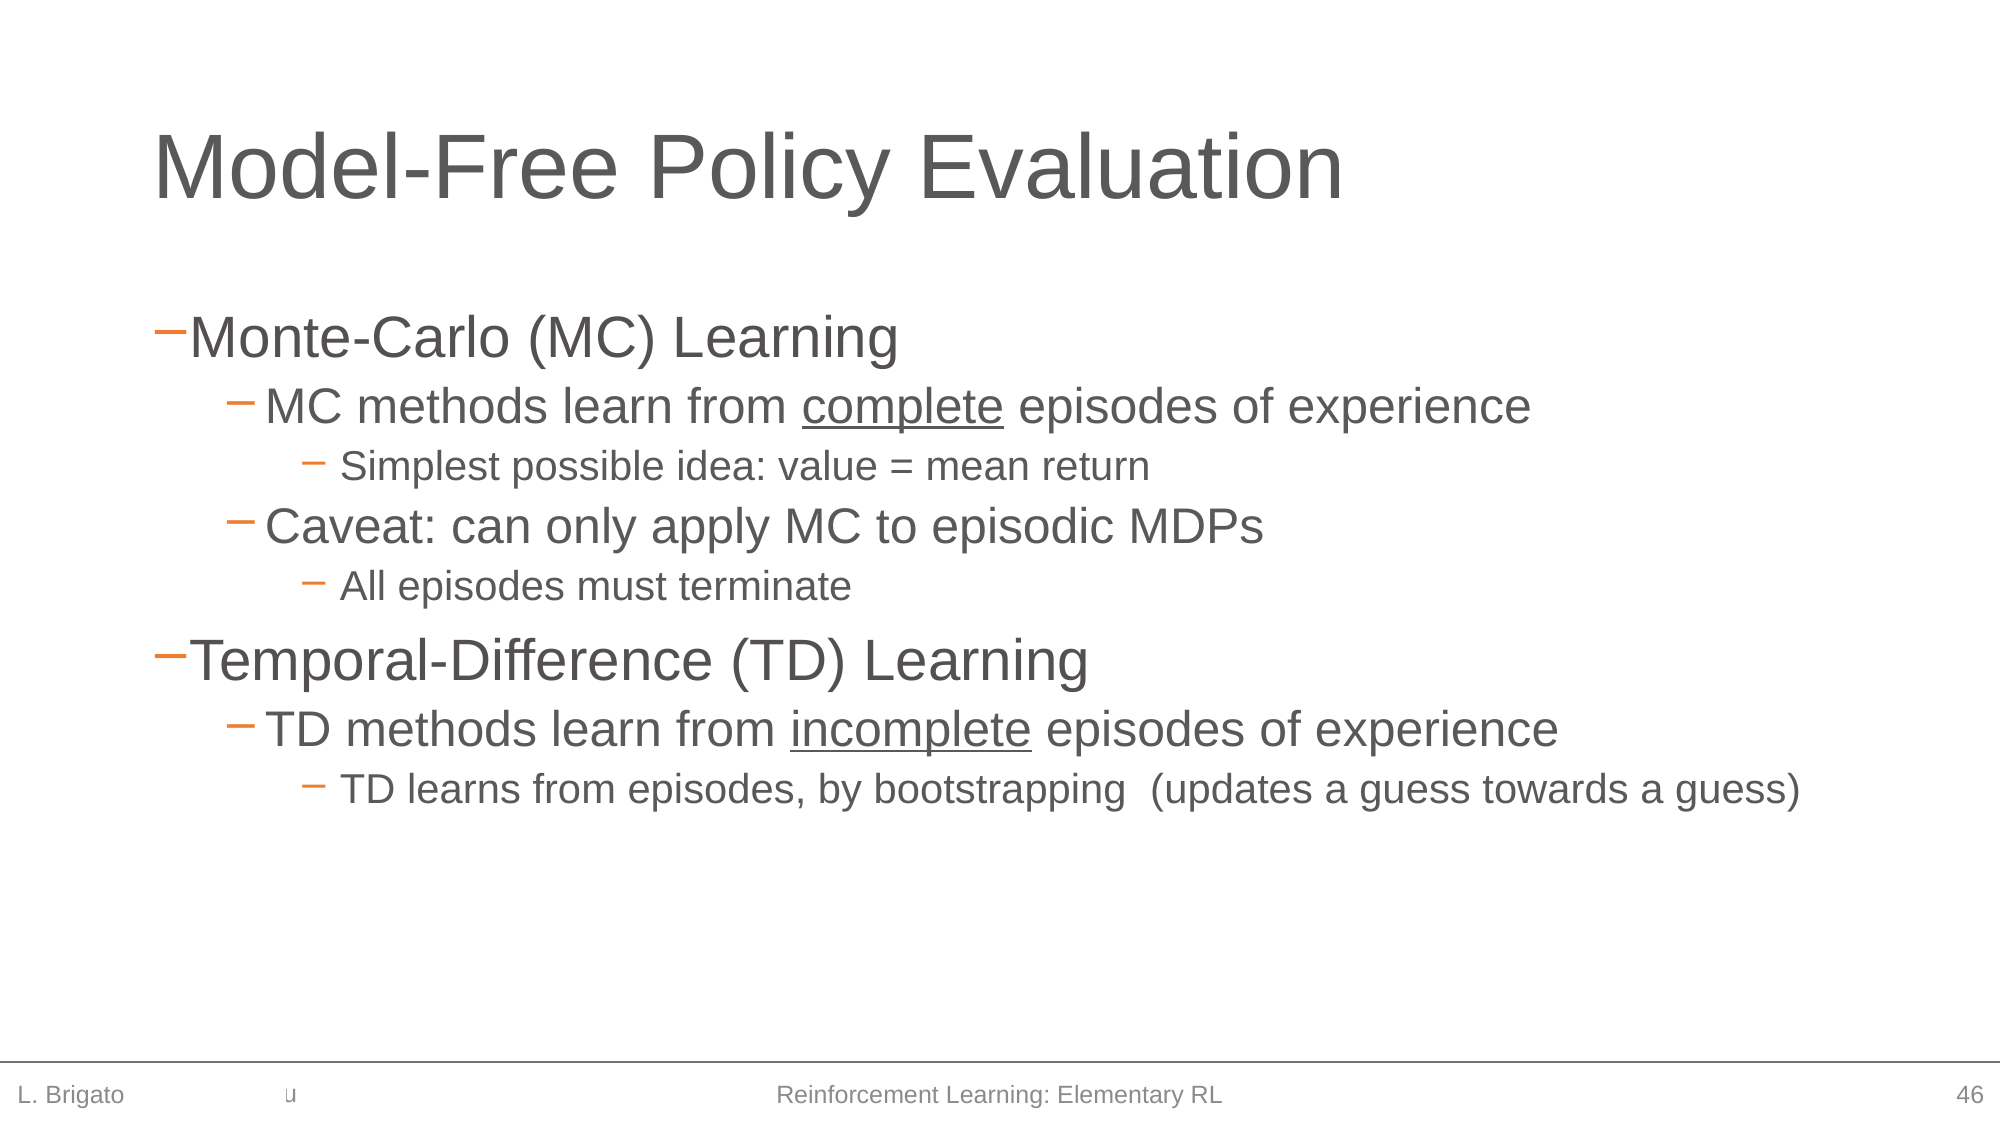

# Model-Free Policy Evaluation
Monte-Carlo (MC) Learning
MC methods learn from complete episodes of experience
Simplest possible idea: value = mean return
Caveat: can only apply MC to episodic MDPs
All episodes must terminate
Temporal-Difference (TD) Learning
TD methods learn from incomplete episodes of experience
TD learns from episodes, by bootstrapping  (updates a guess towards a guess)
L. Brigato
Reinforcement Learning: Elementary RL
46